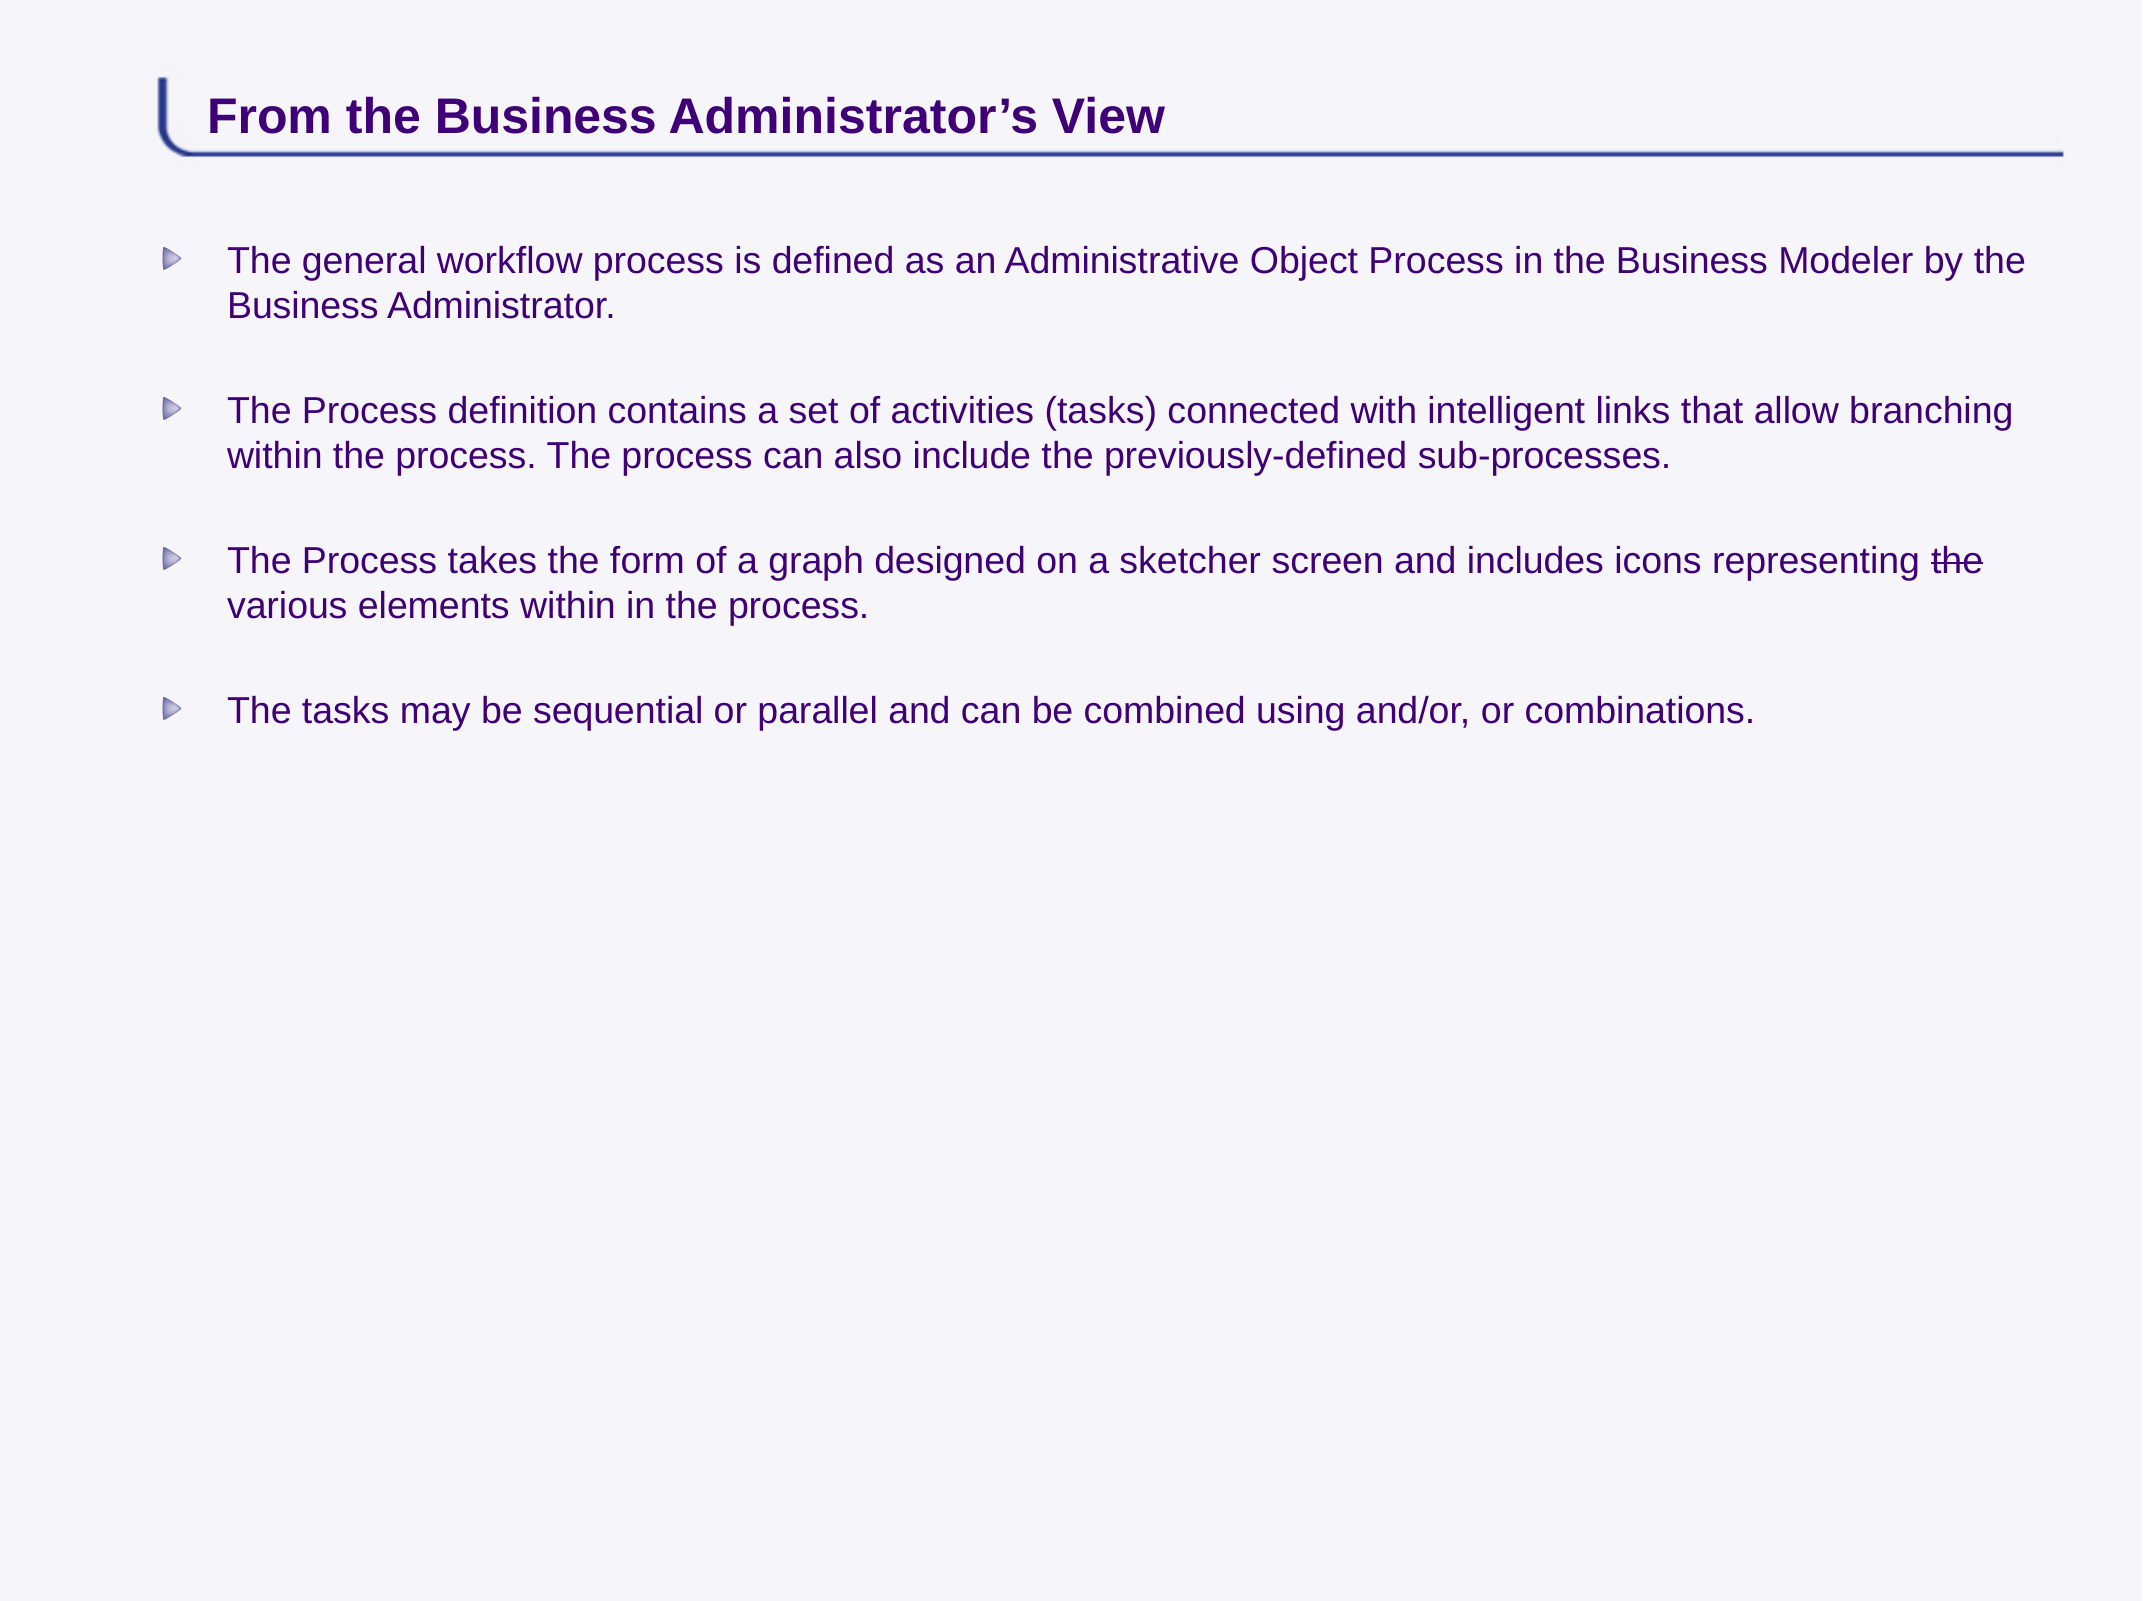

# From the Business Administrator’s View
The general workflow process is defined as an Administrative Object Process in the Business Modeler by the Business Administrator.

The Process definition contains a set of activities (tasks) connected with intelligent links that allow branching within the process. The process can also include the previously-defined sub-processes.

The Process takes the form of a graph designed on a sketcher screen and includes icons representing the various elements within in the process.

The tasks may be sequential or parallel and can be combined using and/or, or combinations.